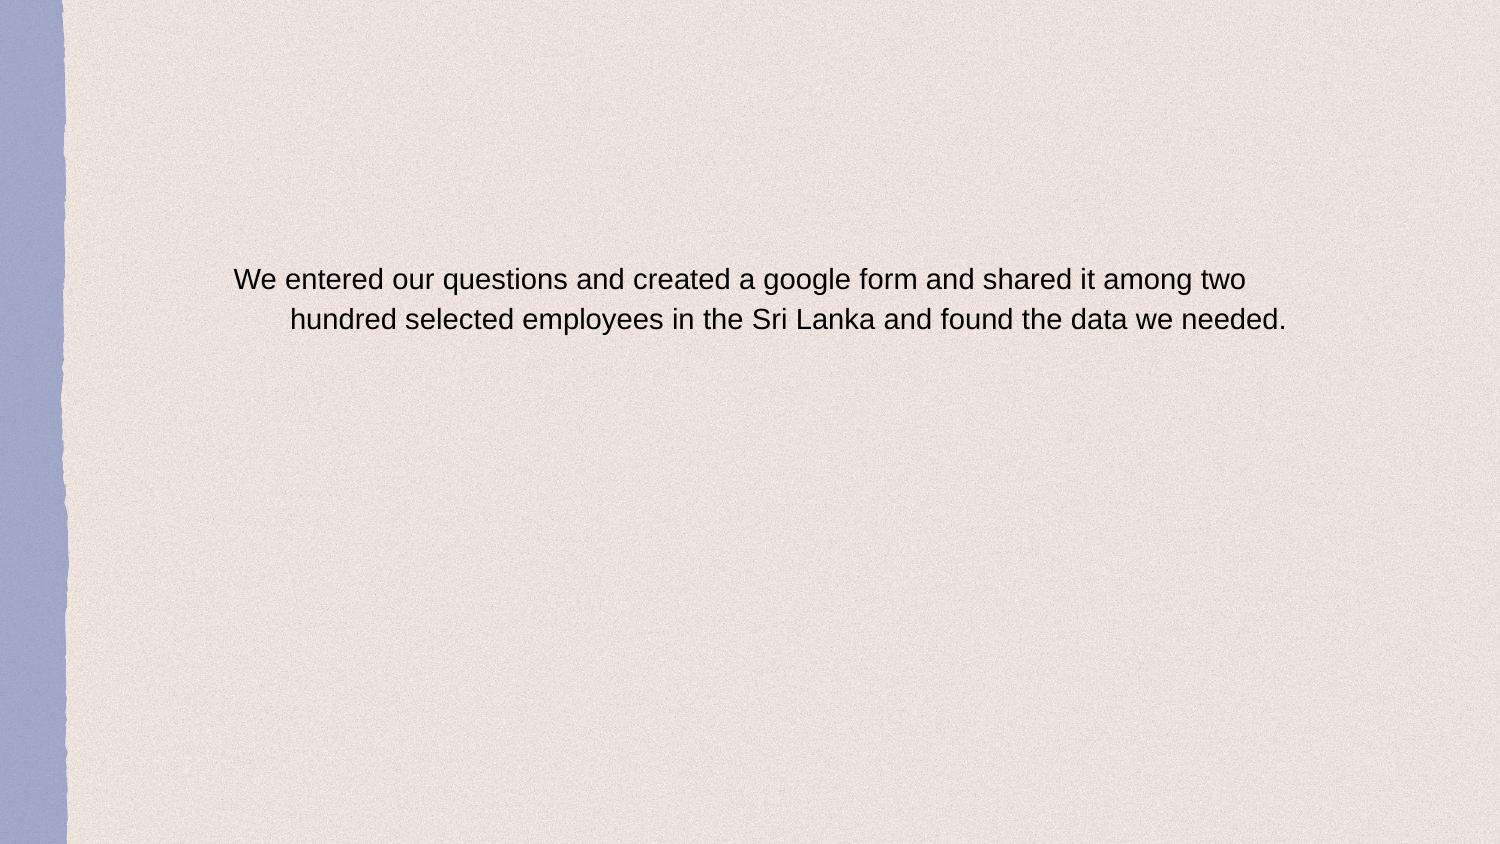

We entered our questions and created a google form and shared it among two hundred selected employees in the Sri Lanka and found the data we needed.